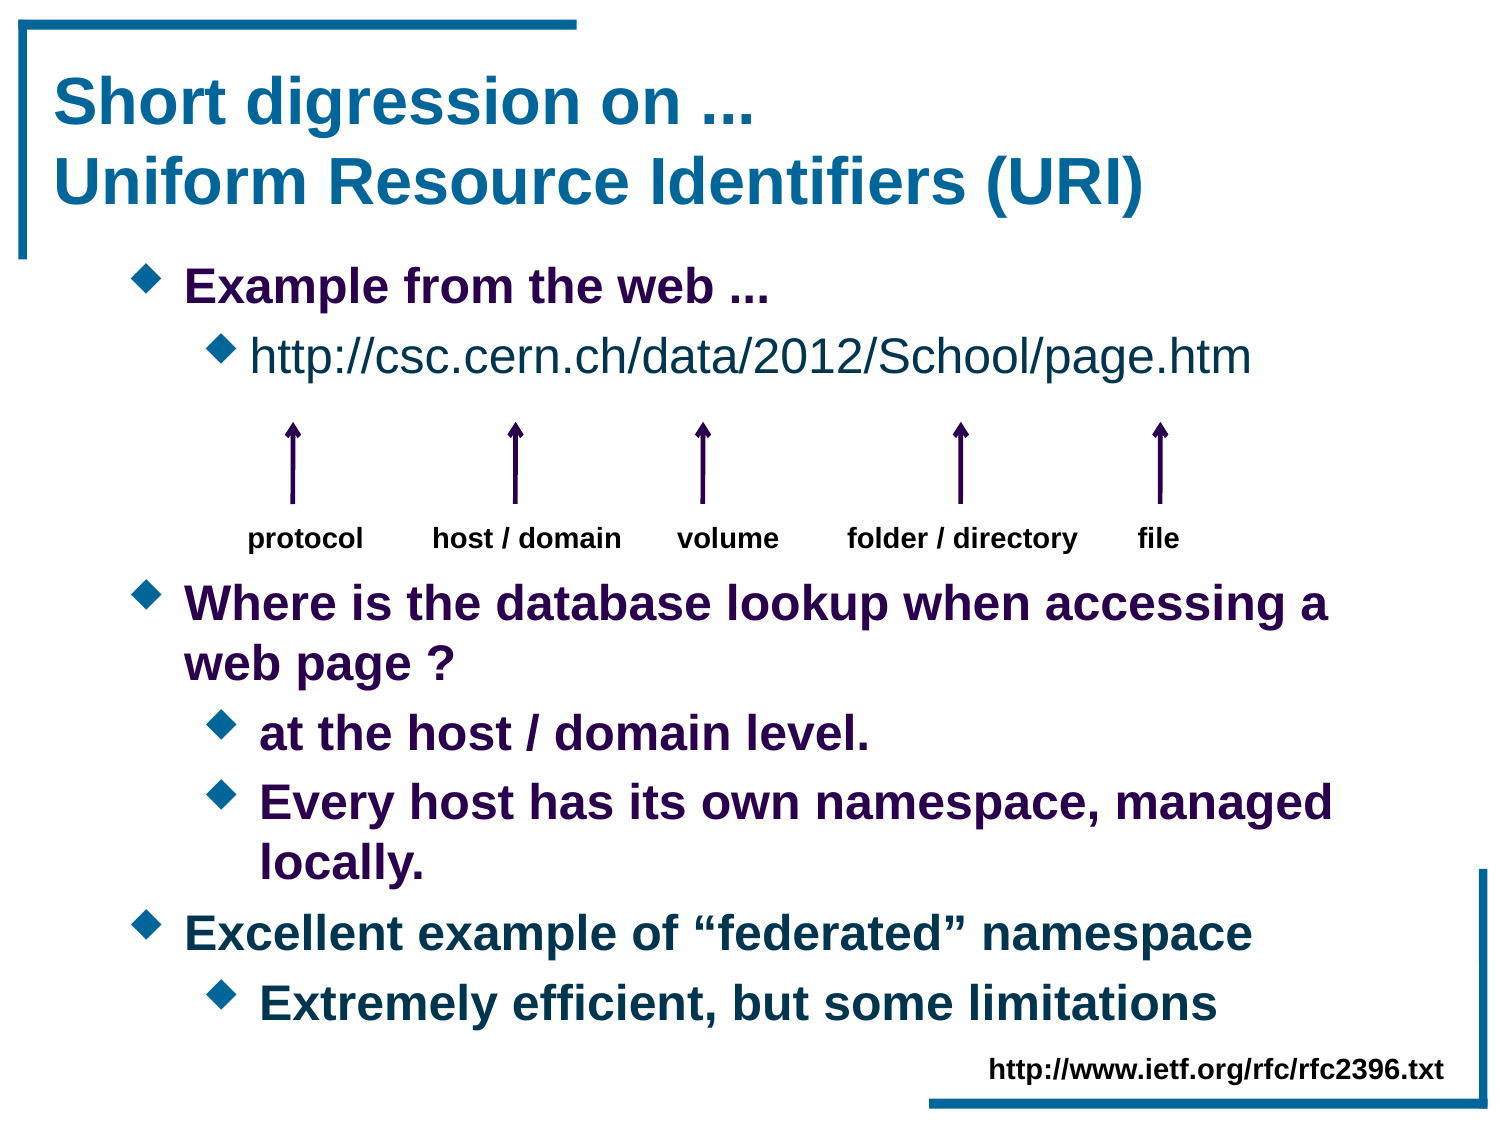

# Short digression on ... Uniform Resource Identifiers (URI)
Example from the web ...
http://csc.cern.ch/data/2012/School/page.htm
protocol
host / domain
volume
folder / directory
file
Where is the database lookup when accessing a web page ?
at the host / domain level.
Every host has its own namespace, managed locally.
Excellent example of “federated” namespace
Extremely efficient, but some limitations
http://www.ietf.org/rfc/rfc2396.txt